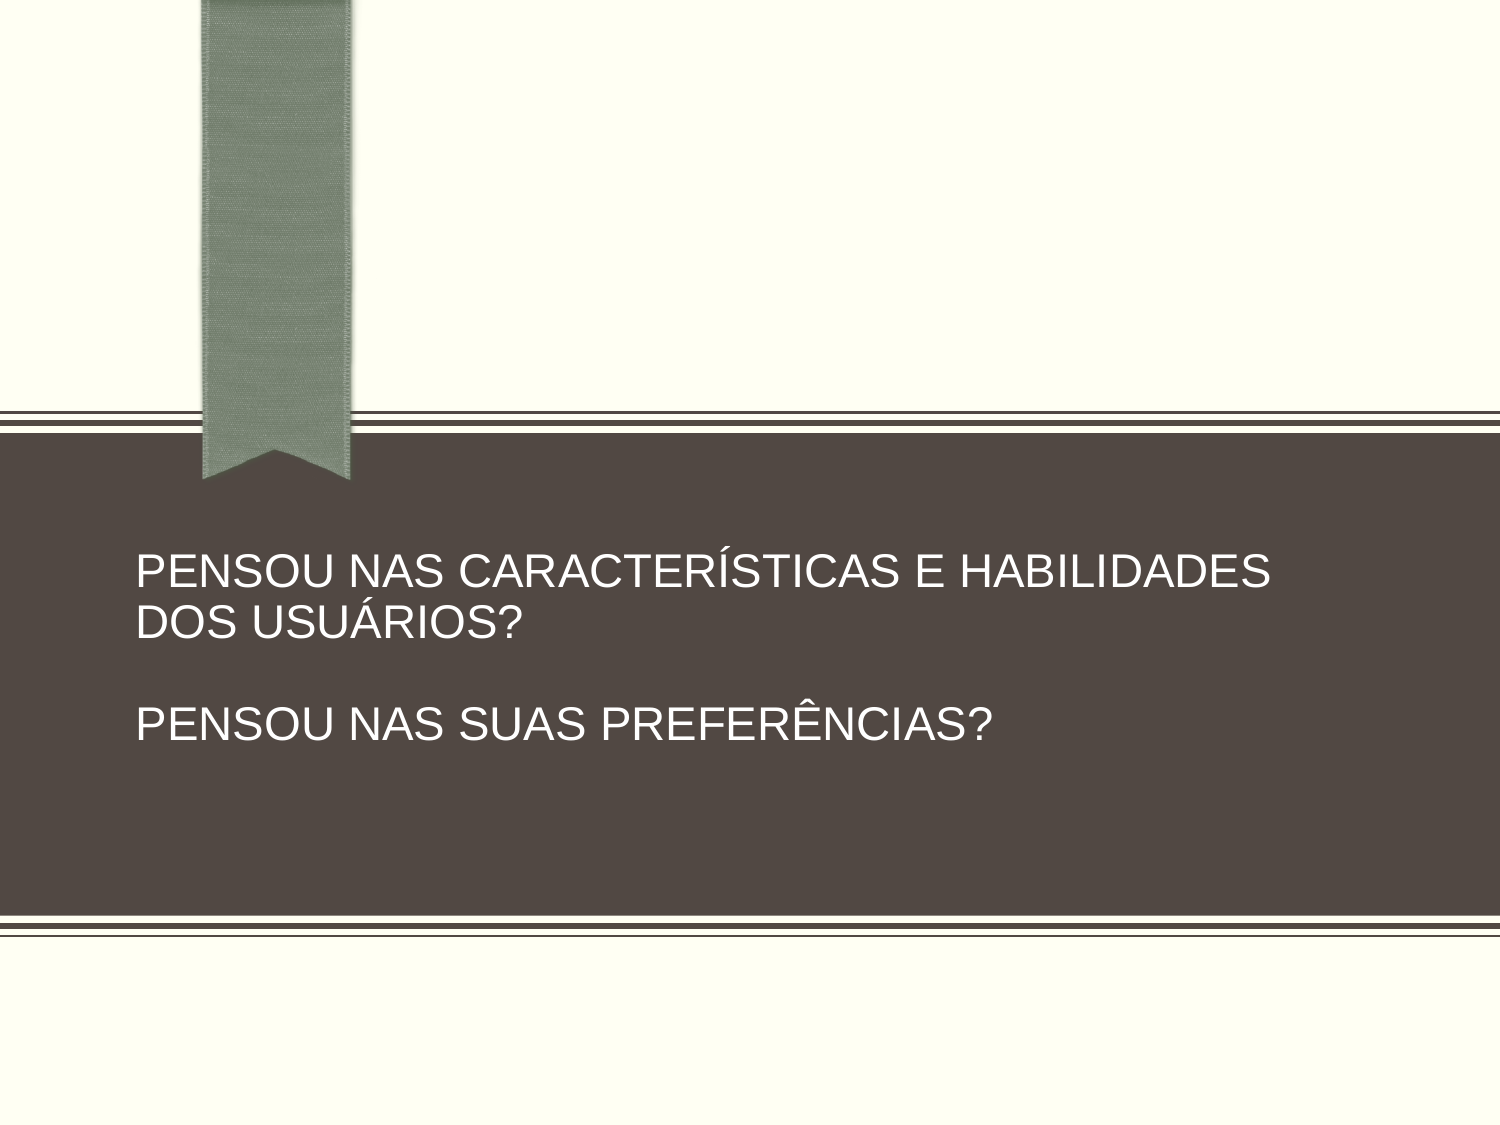

# Pensou nas características e habilidades dos usuários? Pensou nas suas preferências?